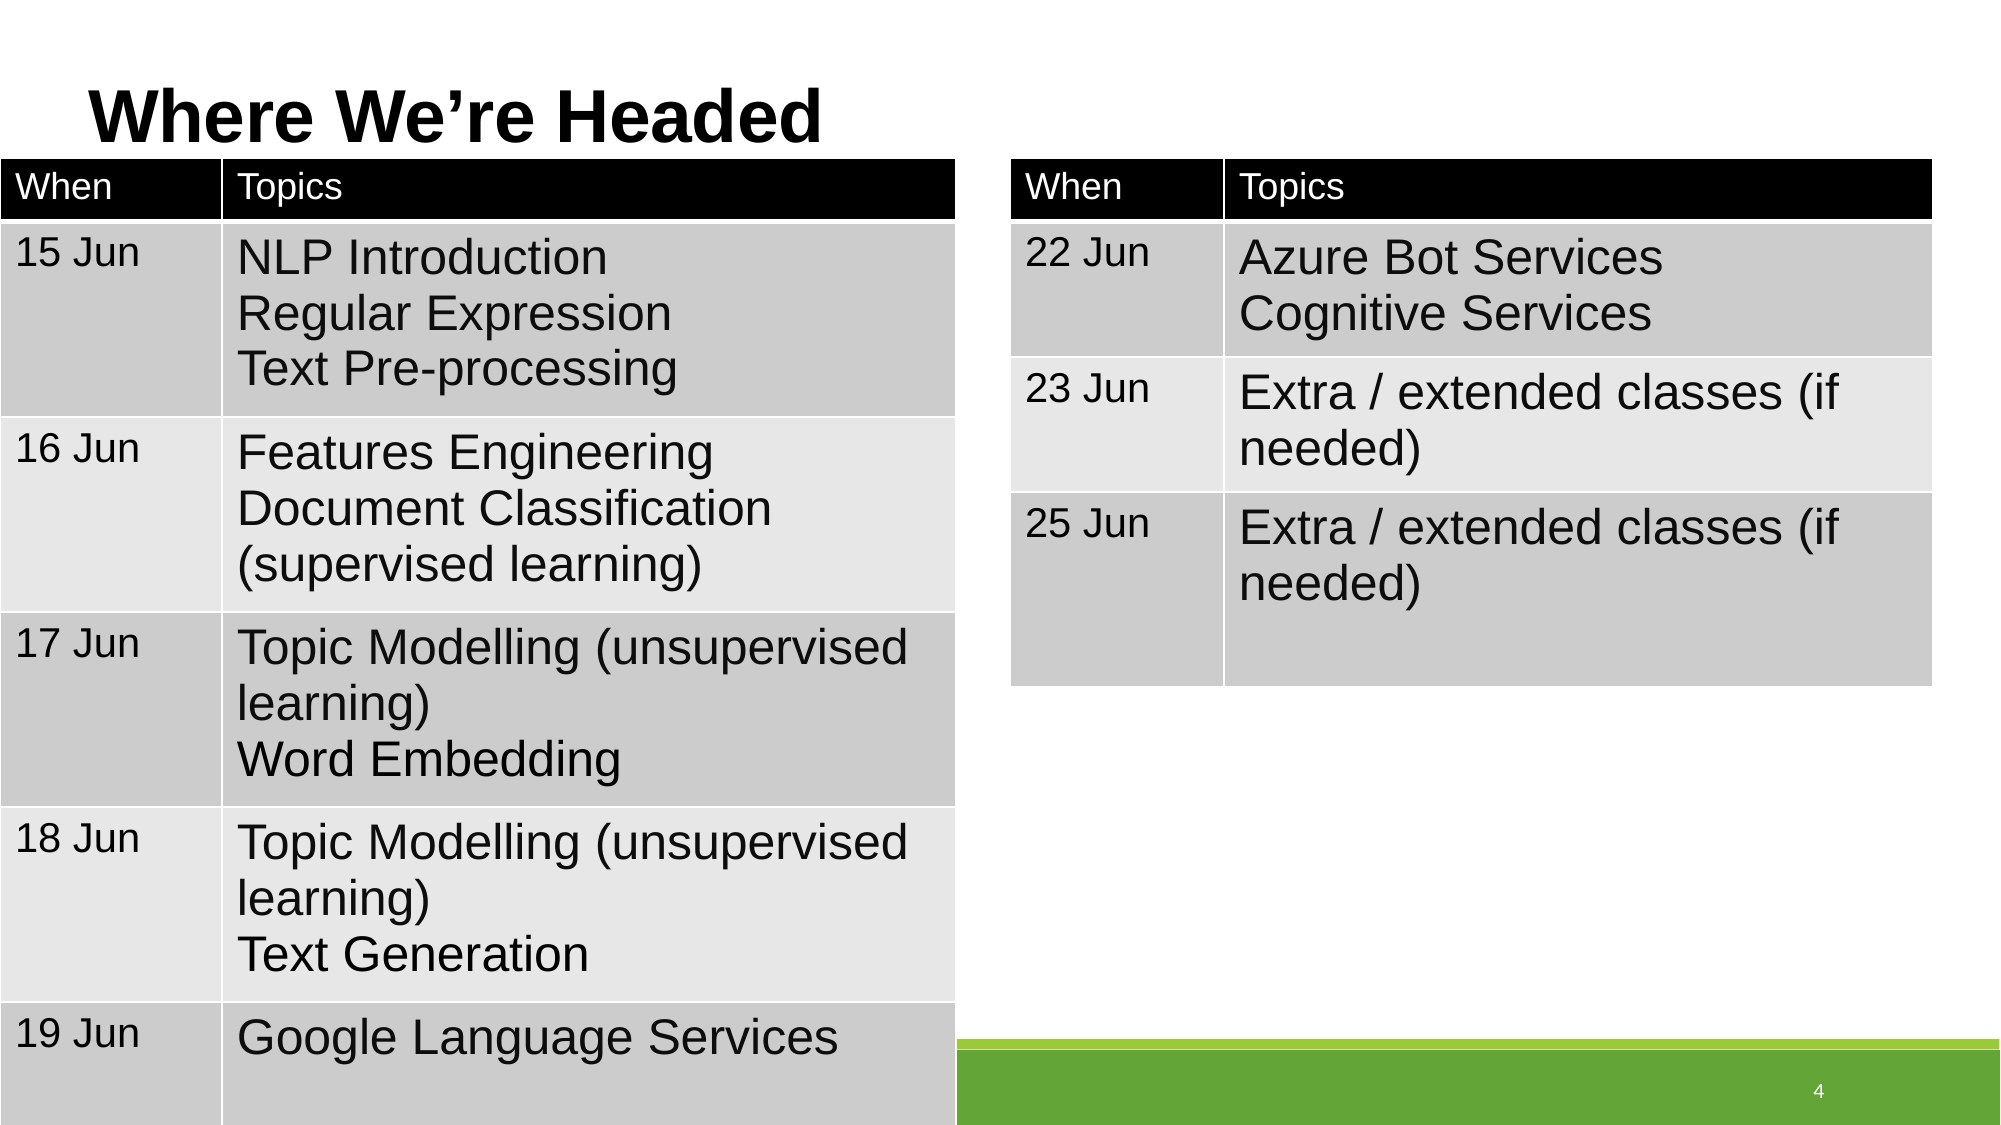

Where We’re Headed
| When | Topics |
| --- | --- |
| 15 Jun | NLP Introduction Regular Expression Text Pre-processing |
| 16 Jun | Features Engineering Document Classification (supervised learning) |
| 17 Jun | Topic Modelling (unsupervised learning) Word Embedding |
| 18 Jun | Topic Modelling (unsupervised learning) Text Generation |
| 19 Jun | Google Language Services |
| When | Topics |
| --- | --- |
| 22 Jun | Azure Bot Services Cognitive Services |
| 23 Jun | Extra / extended classes (if needed) |
| 25 Jun | Extra / extended classes (if needed) |
4